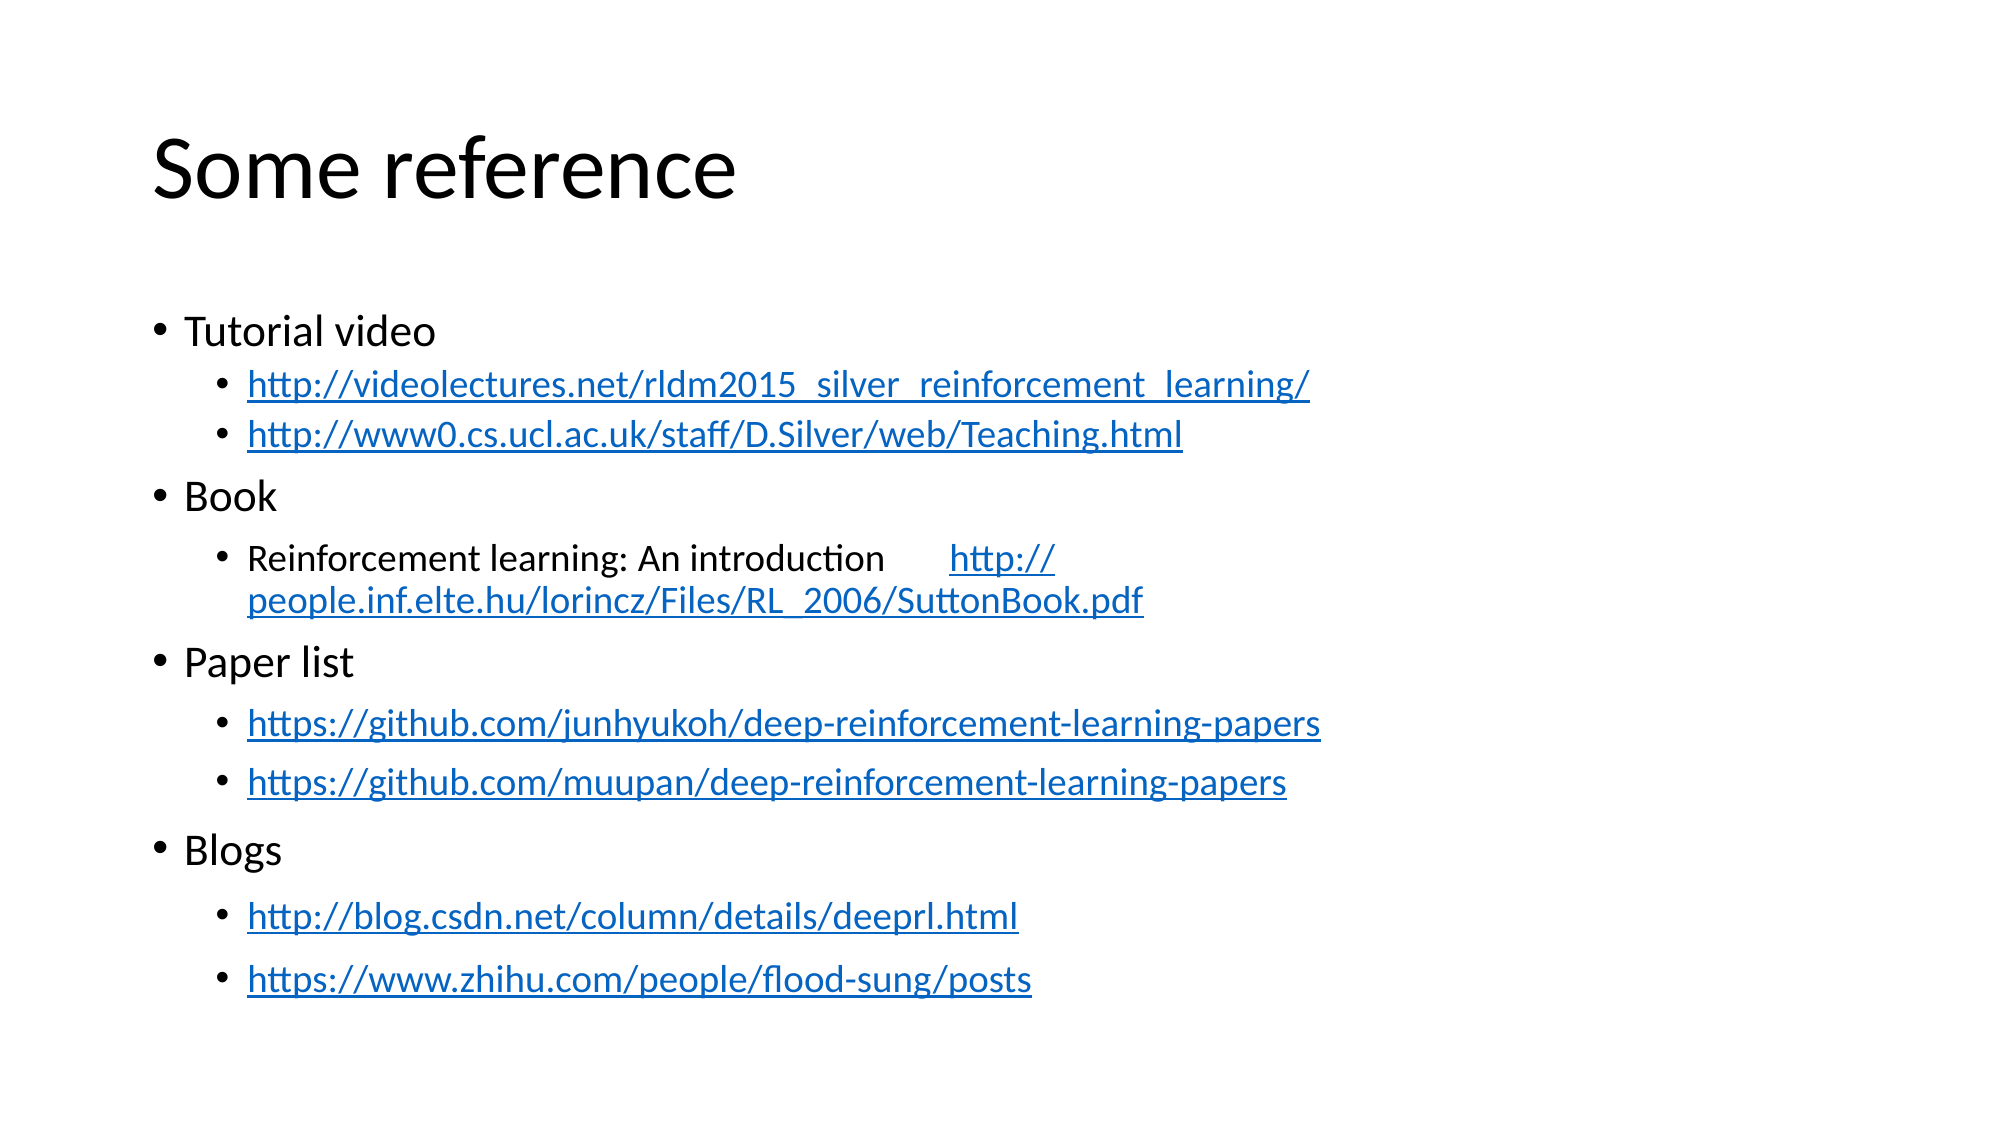

# Some reference
Tutorial video
http://videolectures.net/rldm2015_silver_reinforcement_learning/
http://www0.cs.ucl.ac.uk/staff/D.Silver/web/Teaching.html
Book
Reinforcement learning: An introduction	http://people.inf.elte.hu/lorincz/Files/RL_2006/SuttonBook.pdf
Paper list
https://github.com/junhyukoh/deep-reinforcement-learning-papers
https://github.com/muupan/deep-reinforcement-learning-papers
Blogs
http://blog.csdn.net/column/details/deeprl.html
https://www.zhihu.com/people/flood-sung/posts